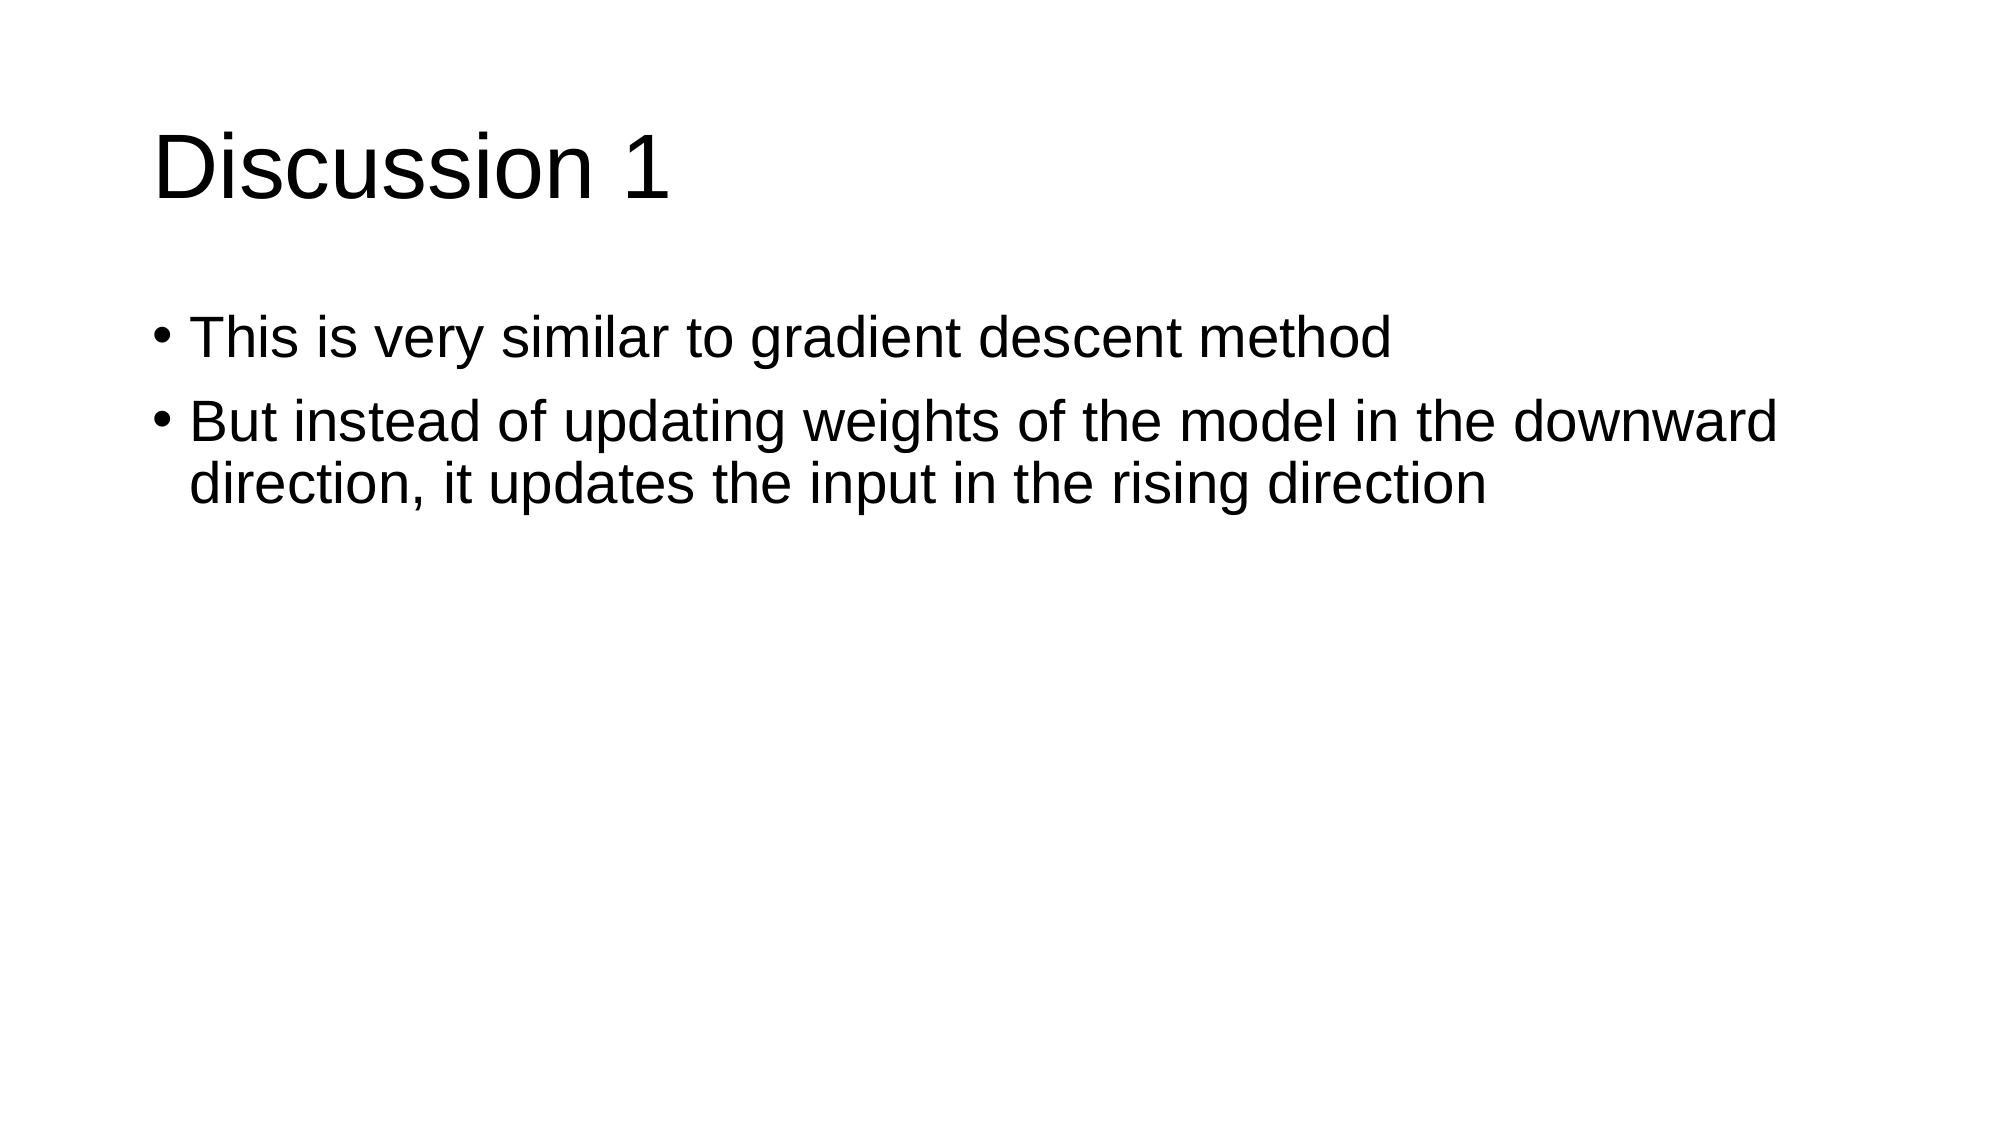

# Discussion 1
This is very similar to gradient descent method
But instead of updating weights of the model in the downward direction, it updates the input in the rising direction